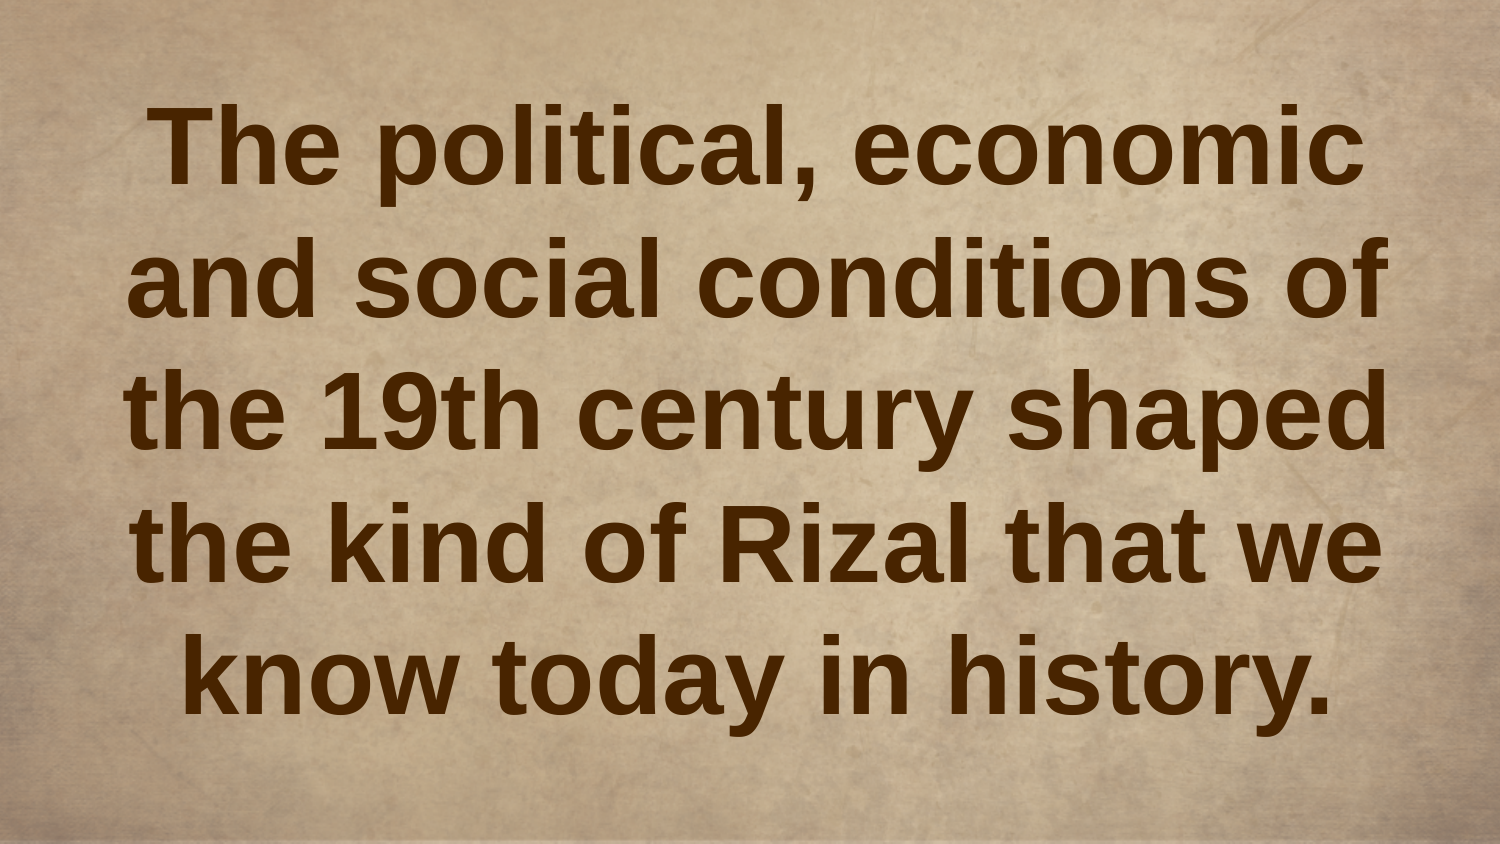

# The political, economic and social conditions of the 19th century shaped the kind of Rizal that we know today in history.